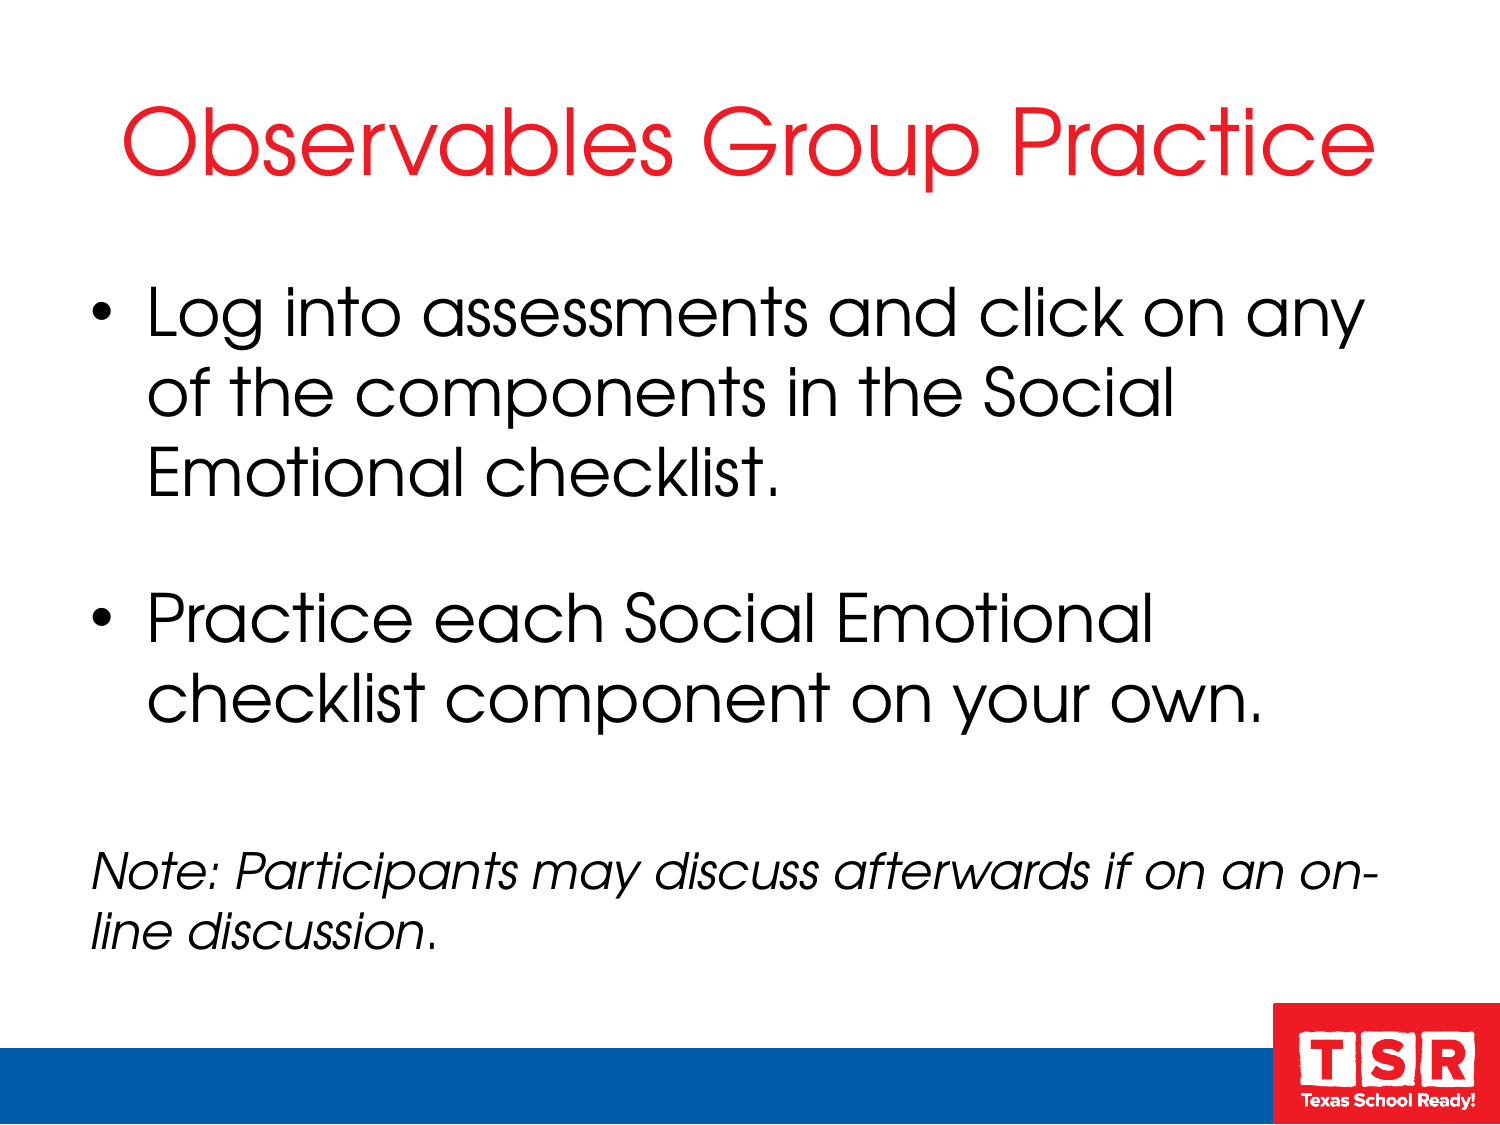

# Observables Group Practice
Log into assessments and click on any of the components in the Social Emotional checklist.

Practice each Social Emotional checklist component on your own.

Note: Participants may discuss afterwards if on an on-line discussion.